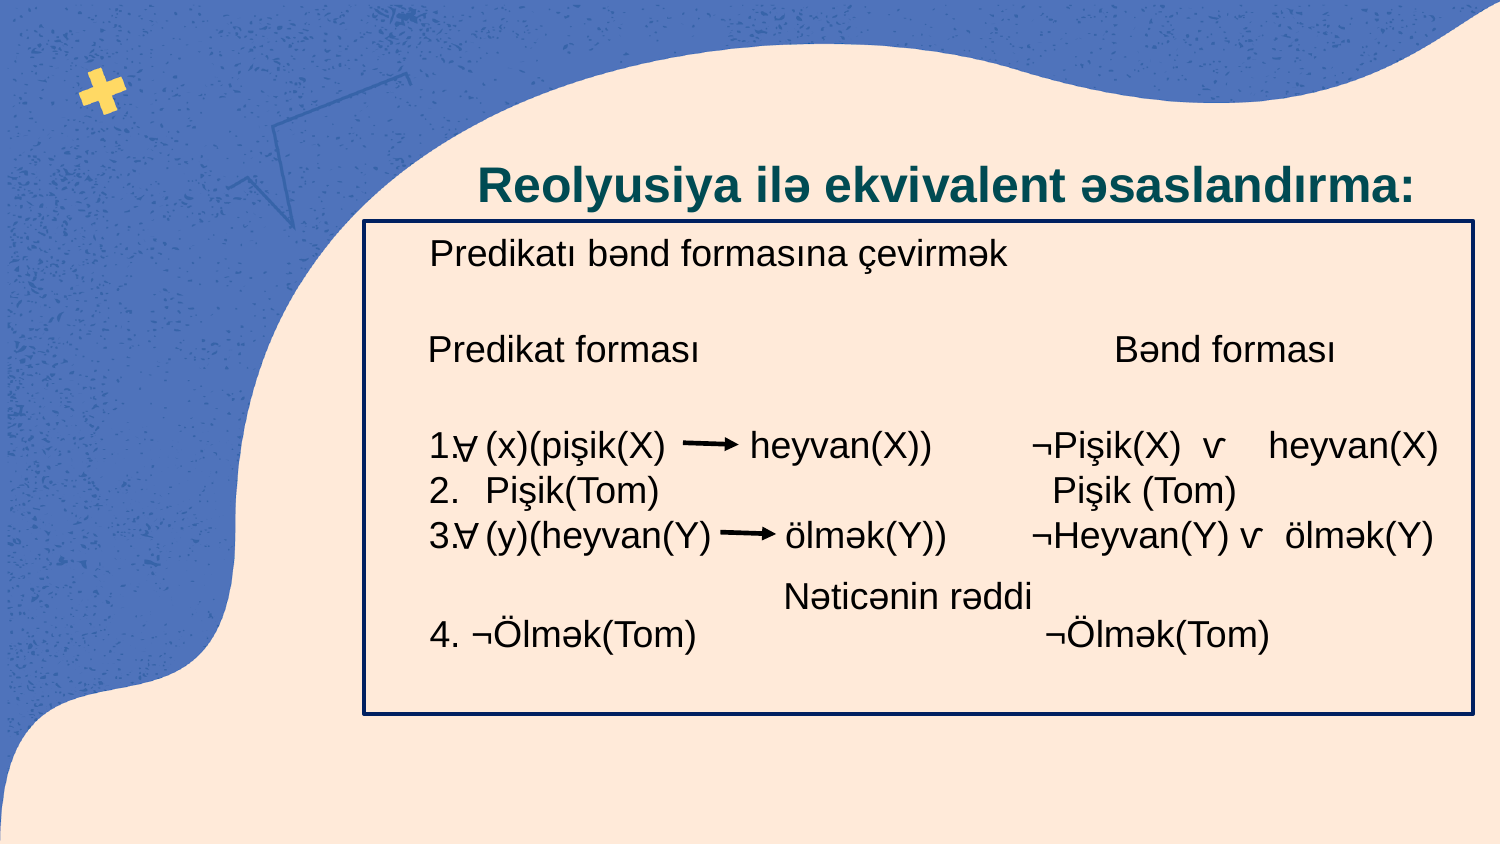

Reolyusiya ilə ekvivalent əsaslandırma:

Predikatı bənd formasına çevirmək
Bənd forması
Predikat forması
(x)(pişik(X)        heyvan(X))
Pişik(Tom)
(y)(heyvan(Y)       ölmək(Y))

¬Pişik(X)  ѵ    heyvan(X)
  Pişik (Tom)
¬Heyvan(Y) ѵ  ölmək(Y)
A
A
Nəticənin rəddi
4. ¬Ölmək(Tom)
¬Ölmək(Tom)